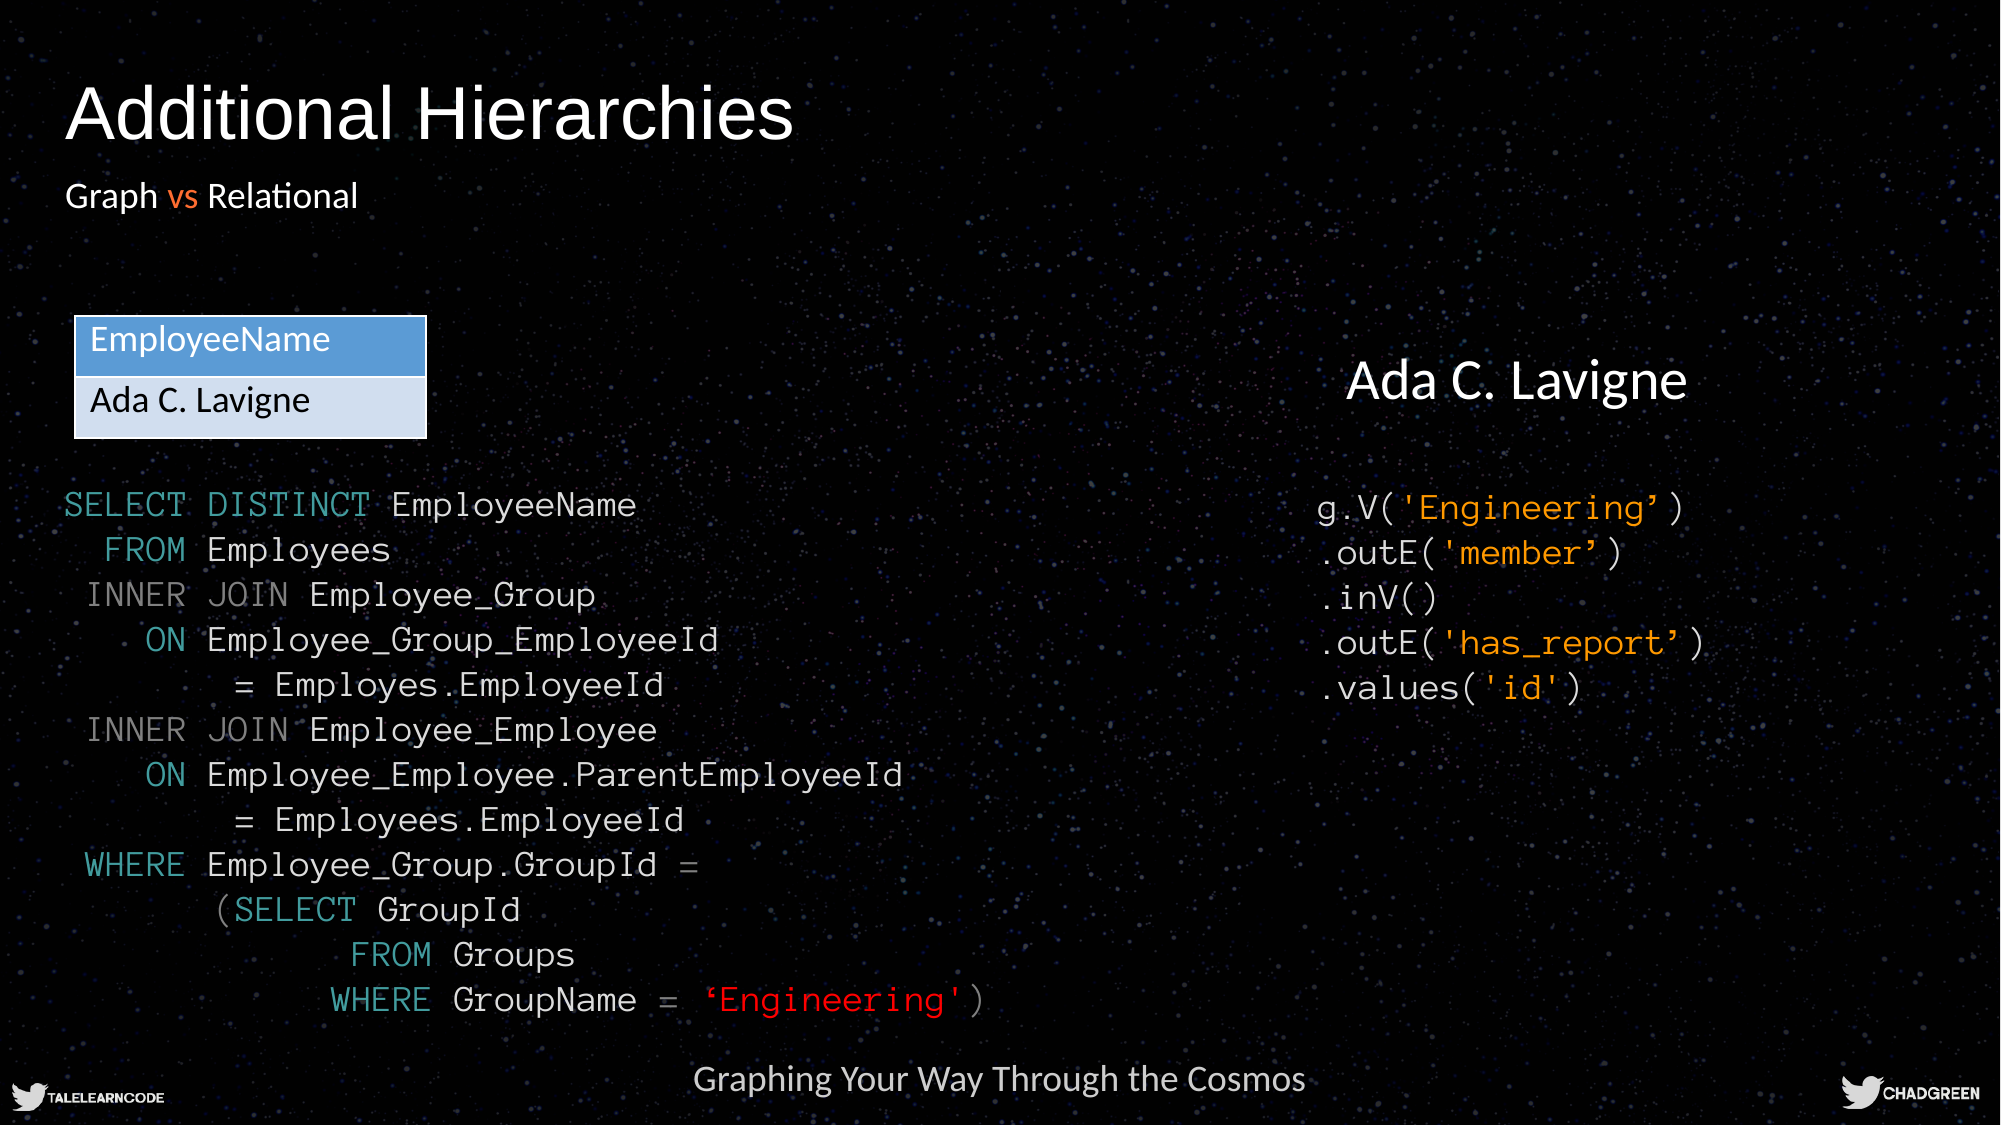

# Additional Hierarchies
Graph vs Relational
| EmployeeName |
| --- |
| Ada C. Lavigne |
Ada C. Lavigne
SELECT DISTINCT EmployeeName
  FROM Employees
 INNER JOIN Employee_Group
    ON Employee_Group_EmployeeId
	 = Employes.EmployeeId
 INNER JOIN Employee_Employee
    ON Employee_Employee.ParentEmployeeId
	 = Employees.EmployeeId
 WHERE Employee_Group.GroupId =
	(SELECT GroupId
              FROM Groups
             WHERE GroupName = ‘Engineering')
g.V('Engineering’)
.outE('member’)
.inV()
.outE('has_report’)
.values('id')